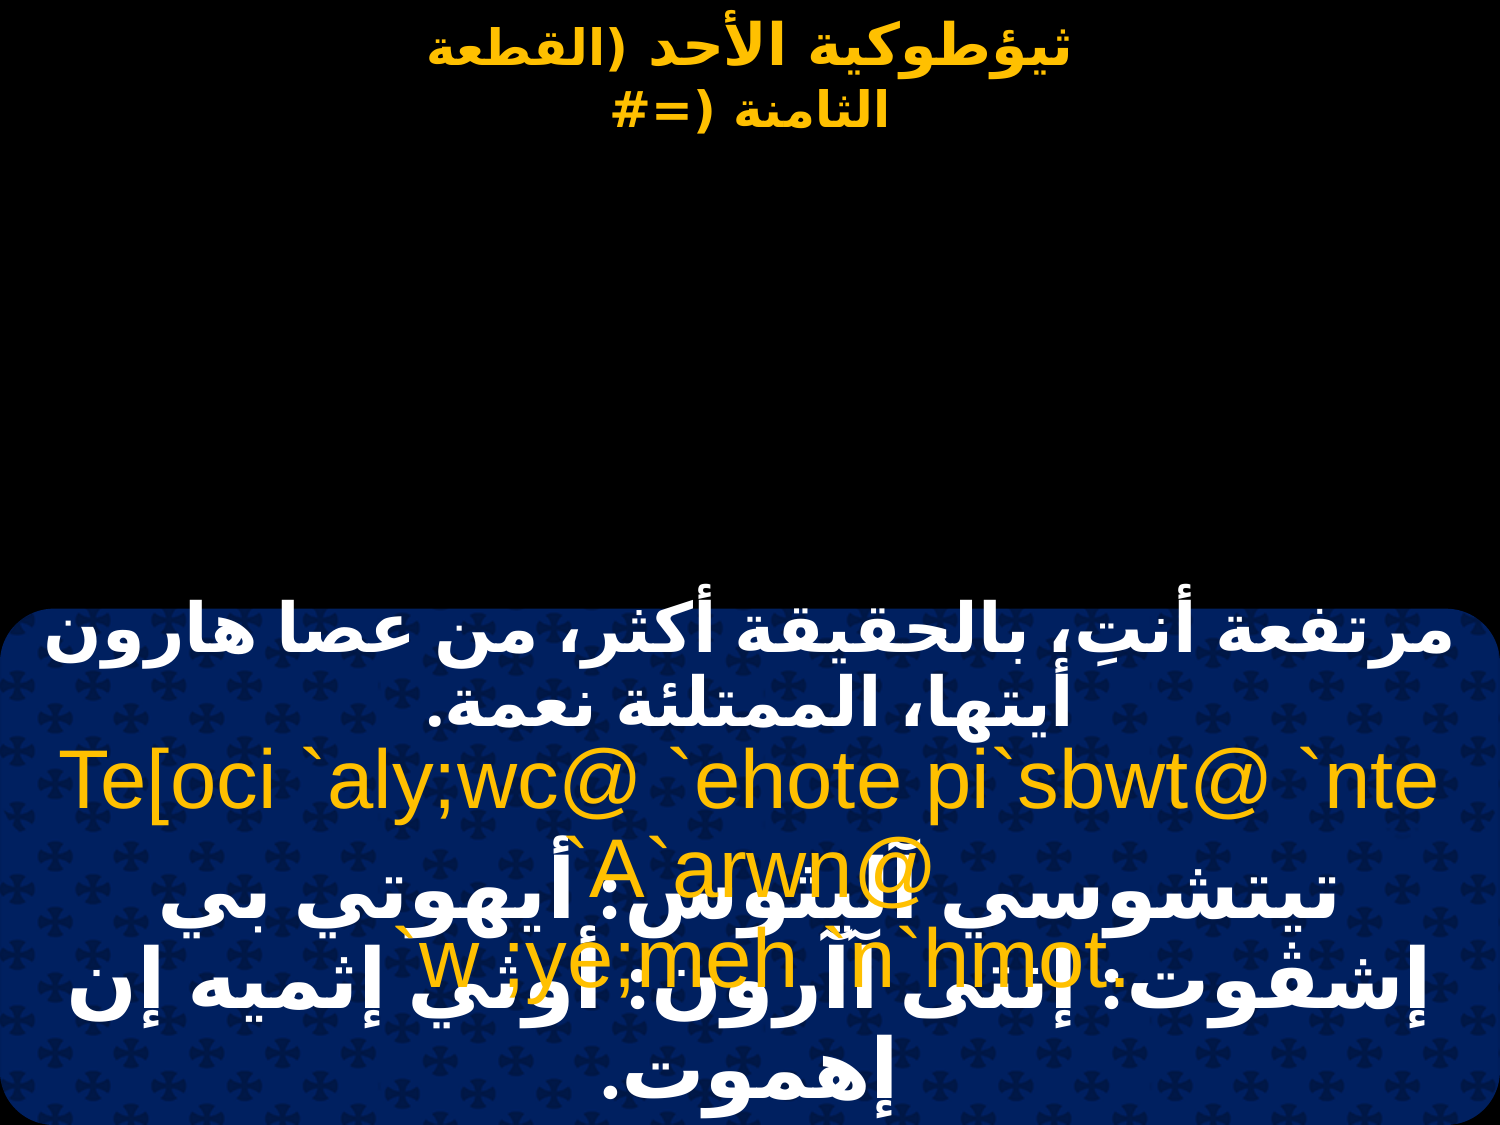

مرتفعة أنتِ، بالحقيقة أكثر، من عصا هارون أيتها، الممتلئة نعمة.
Te[oci `aly;wc@ `ehote pi`sbwt@ `nte `A`arwn@
 `w ;ye;meh `n`hmot.
تيتشوسي آليثوس: أيهوتي بي إشڤوت: إنتى آآرون: أوثي إثميه إن إهموت.